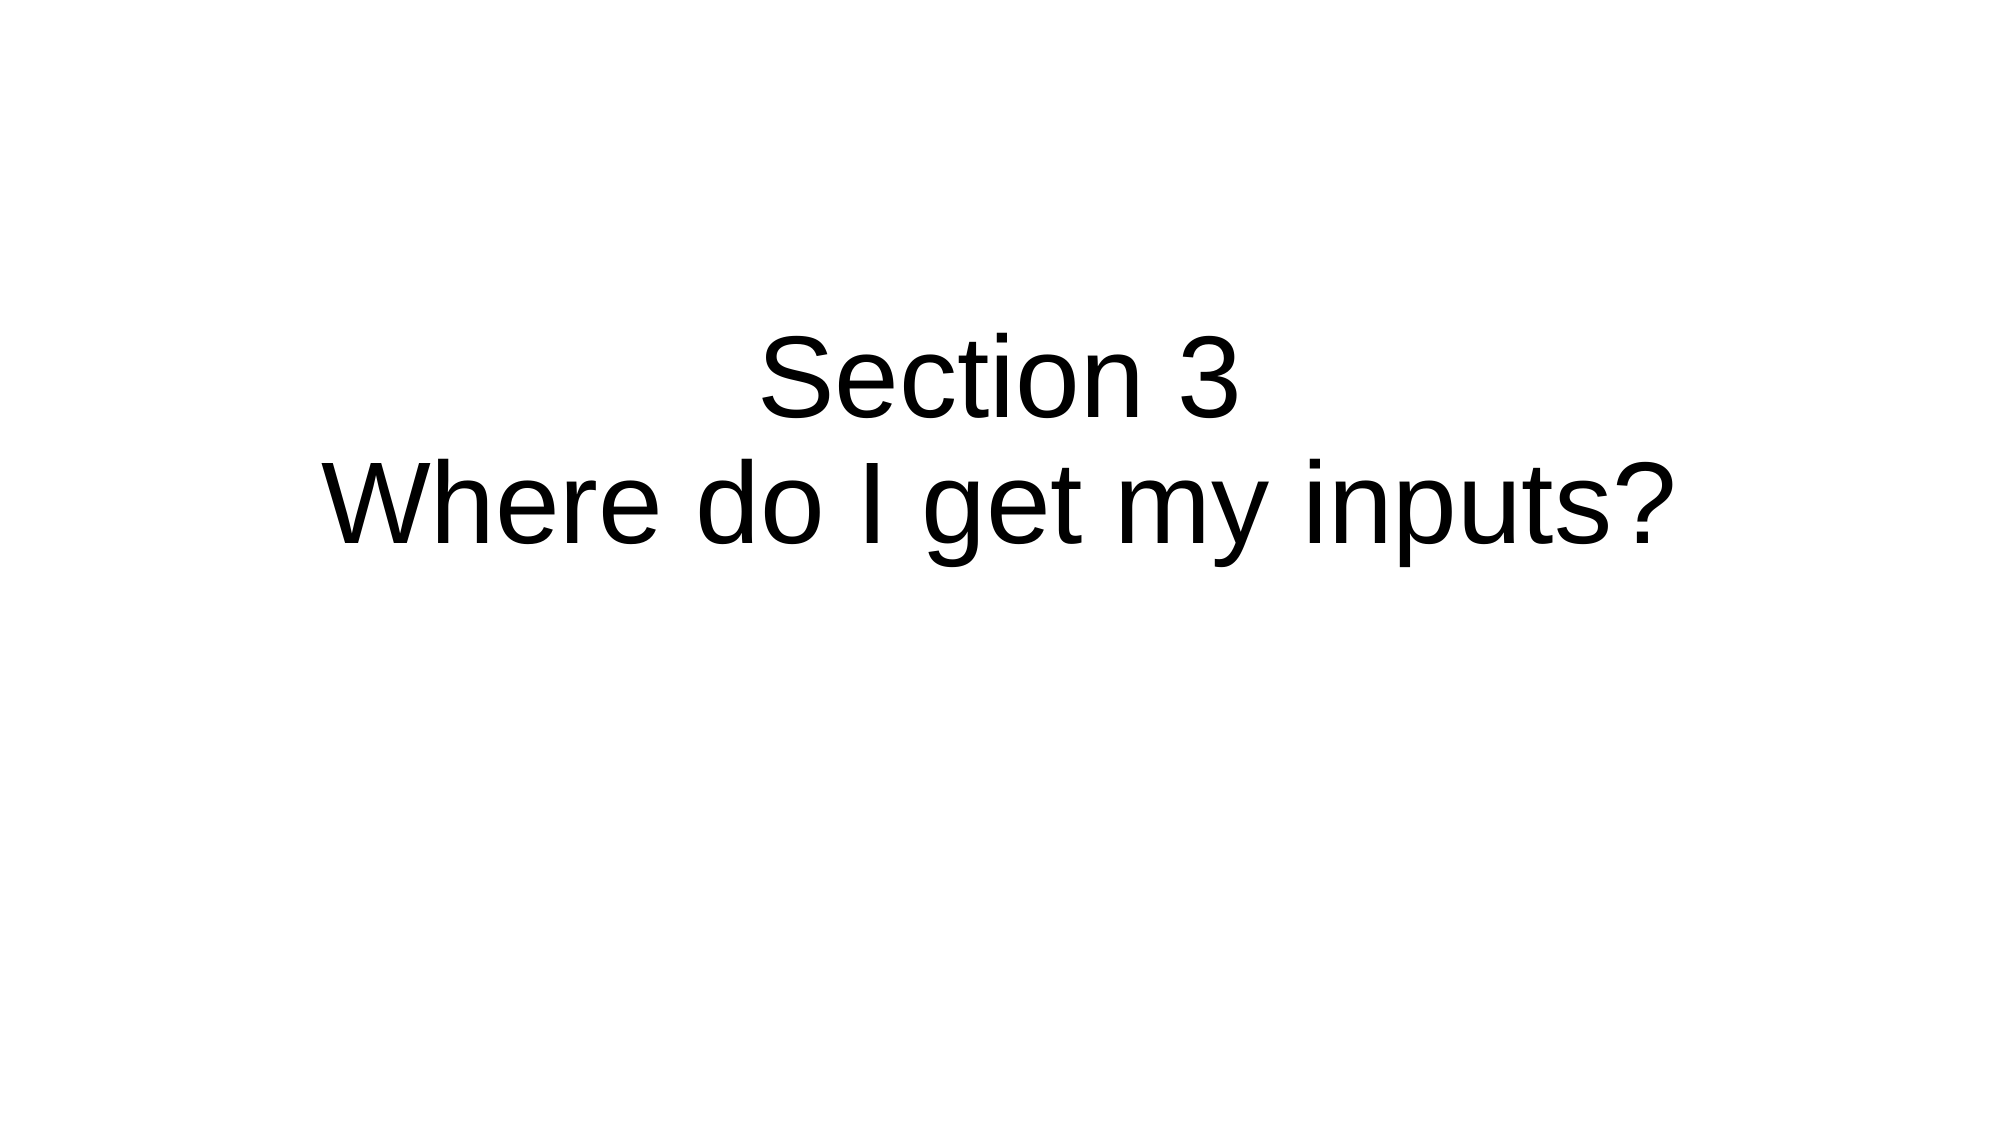

# Section 3 Where do I get my inputs?